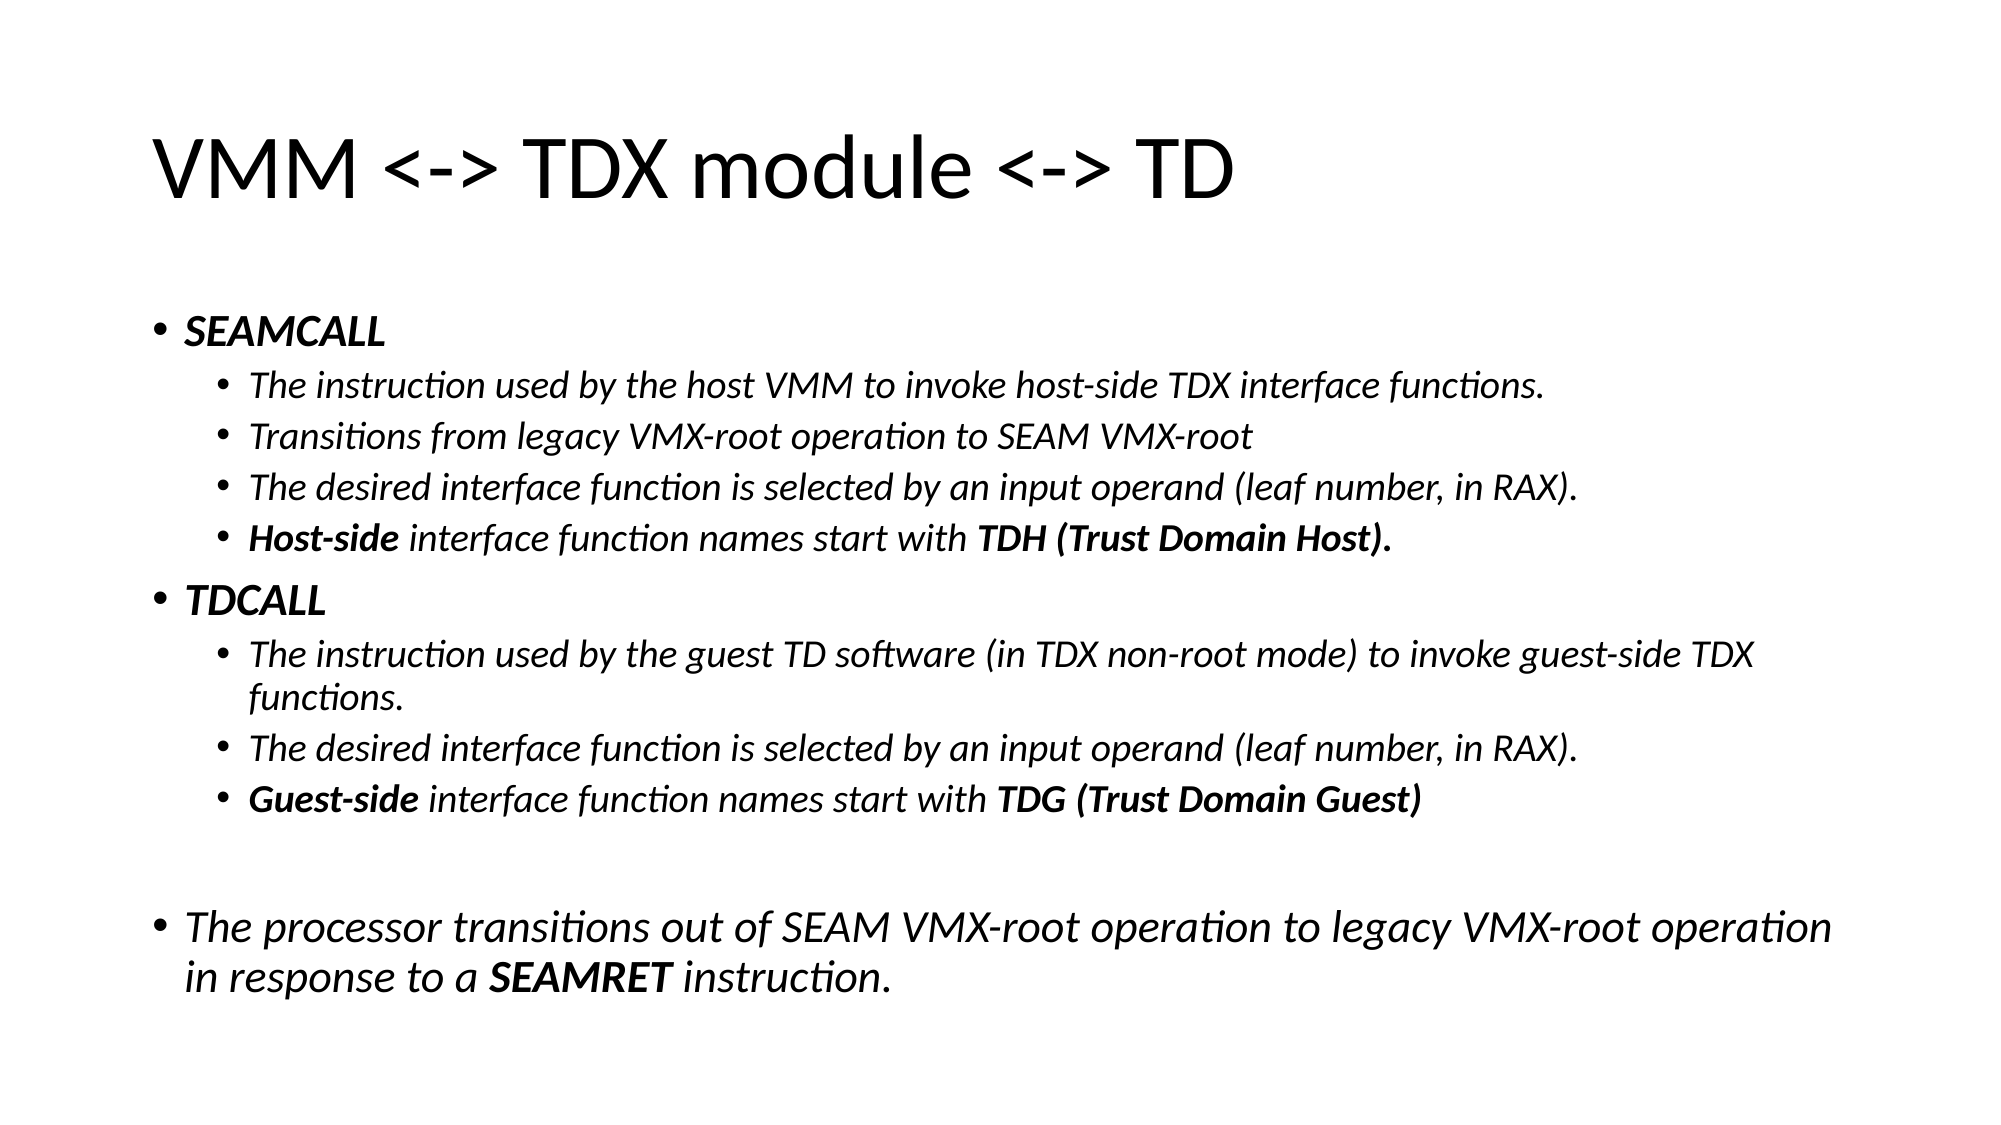

# VMM <-> TDX module <-> TD
﻿SEAMCALL
The instruction used by the host VMM to invoke host-side TDX interface functions.
Transitions from legacy VMX-root operation to SEAM VMX-root
The desired interface function is selected by an input operand (leaf number, in RAX).
Host-side interface function names start with TDH (Trust Domain Host).
TDCALL
The instruction used by the guest TD software (in TDX non-root mode) to invoke guest-side TDX functions.
The desired interface function is selected by an input operand (leaf number, in RAX).
Guest-side interface function names start with TDG (Trust Domain Guest)

The processor transitions out of SEAM VMX-root operation to legacy VMX-root operation in response to a SEAMRET instruction.